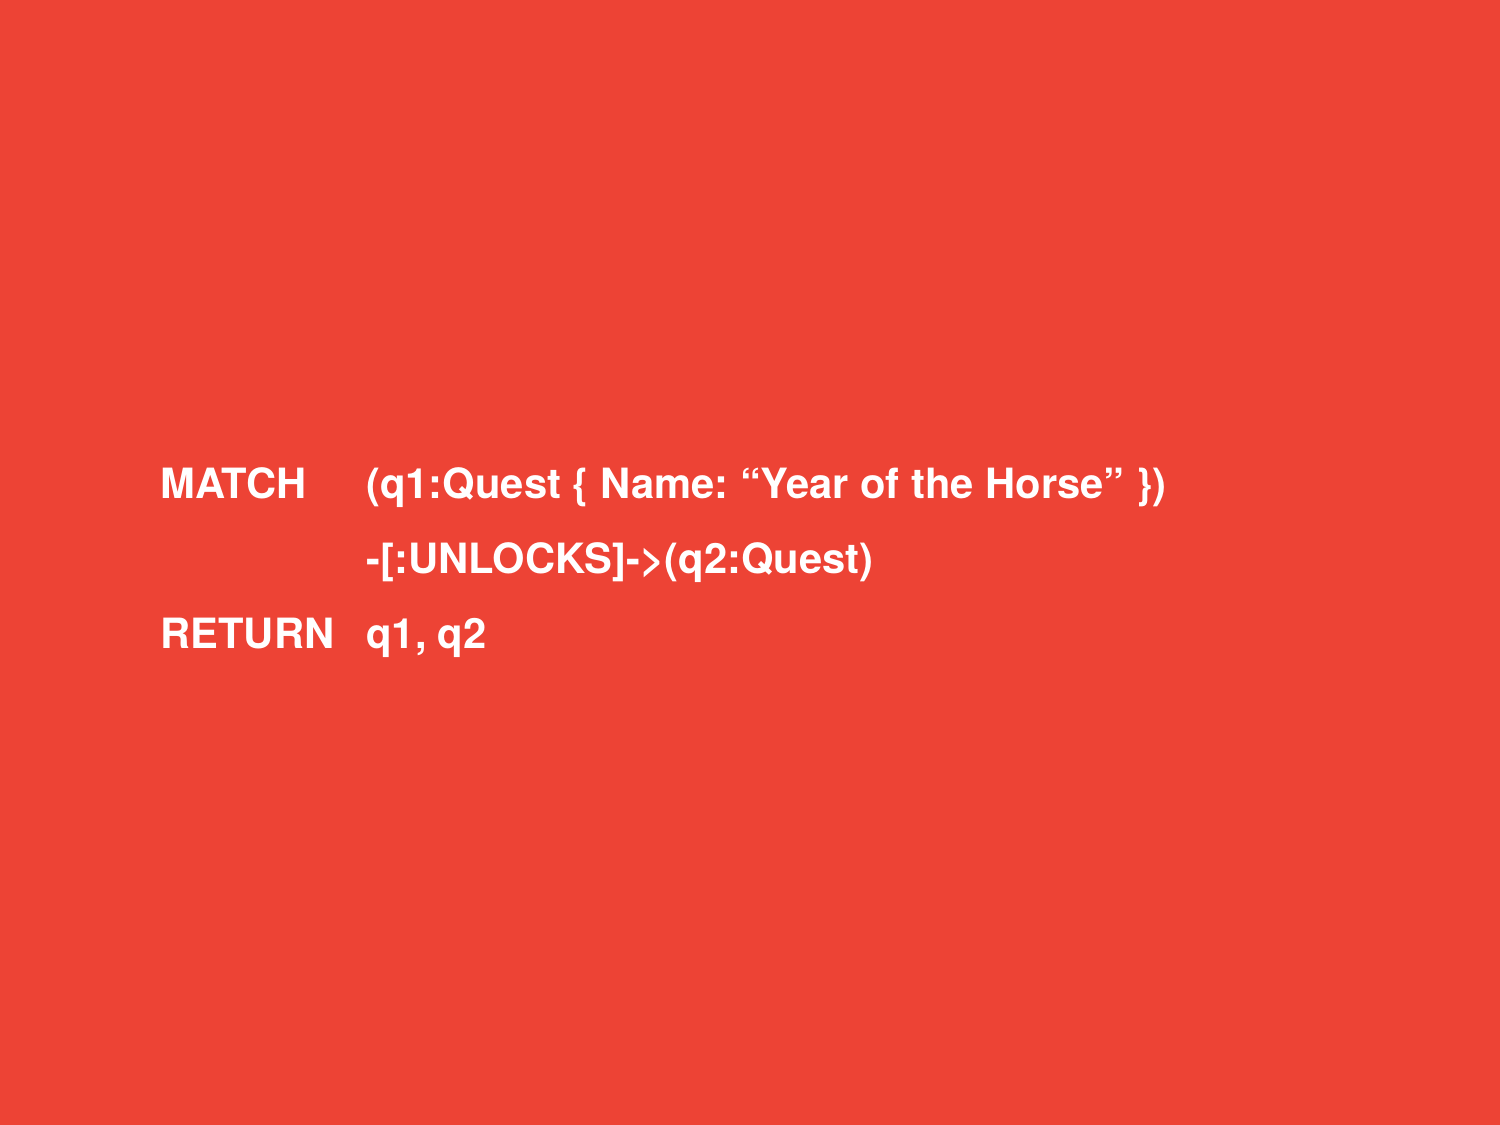

MATCH	(q1:Quest { Name: “Year of the Horse” })
	-[:UNLOCKS]->(q2:Quest)
RETURN 	q1, q2